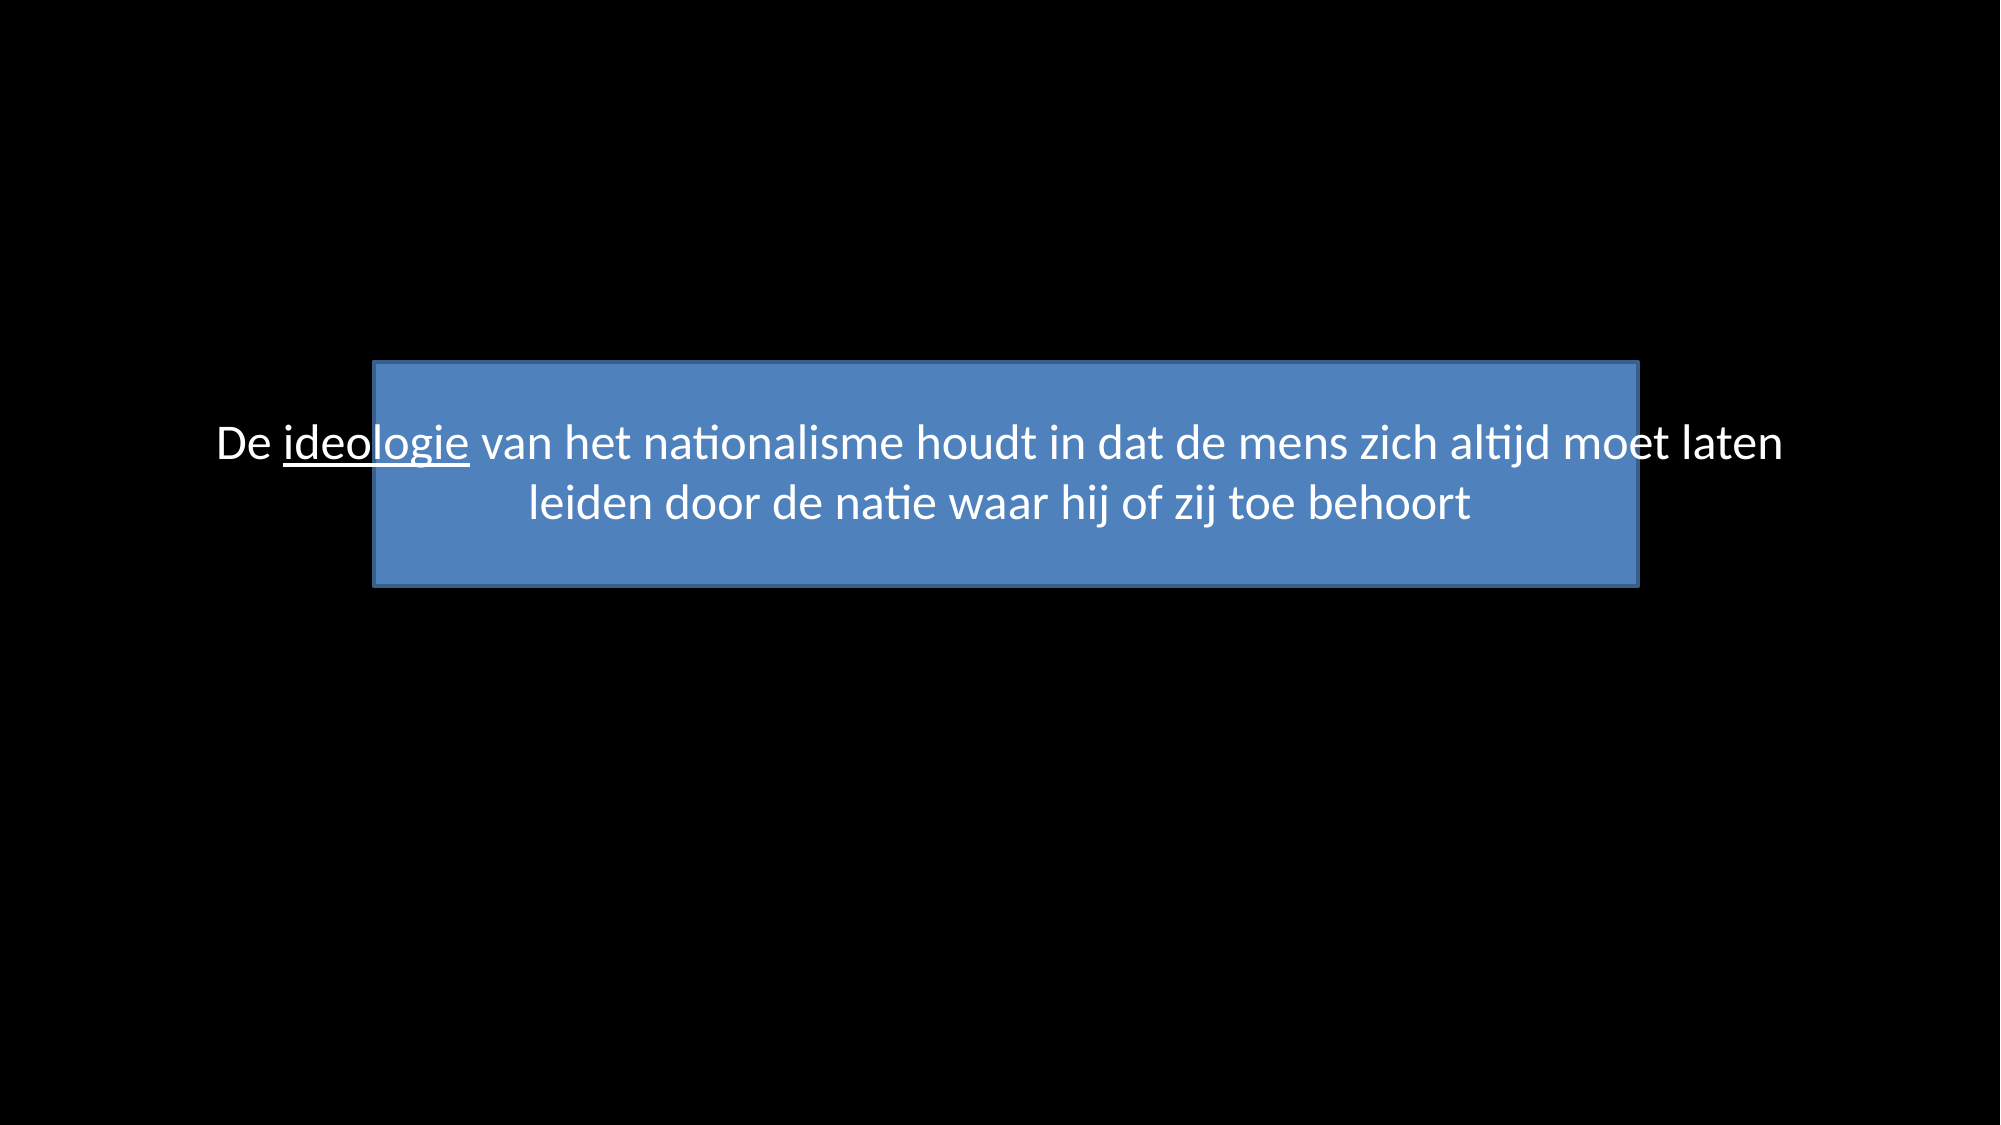

# De ideologie van het nationalisme houdt in dat de mens zich altijd moet laten leiden door de natie waar hij of zij toe behoort